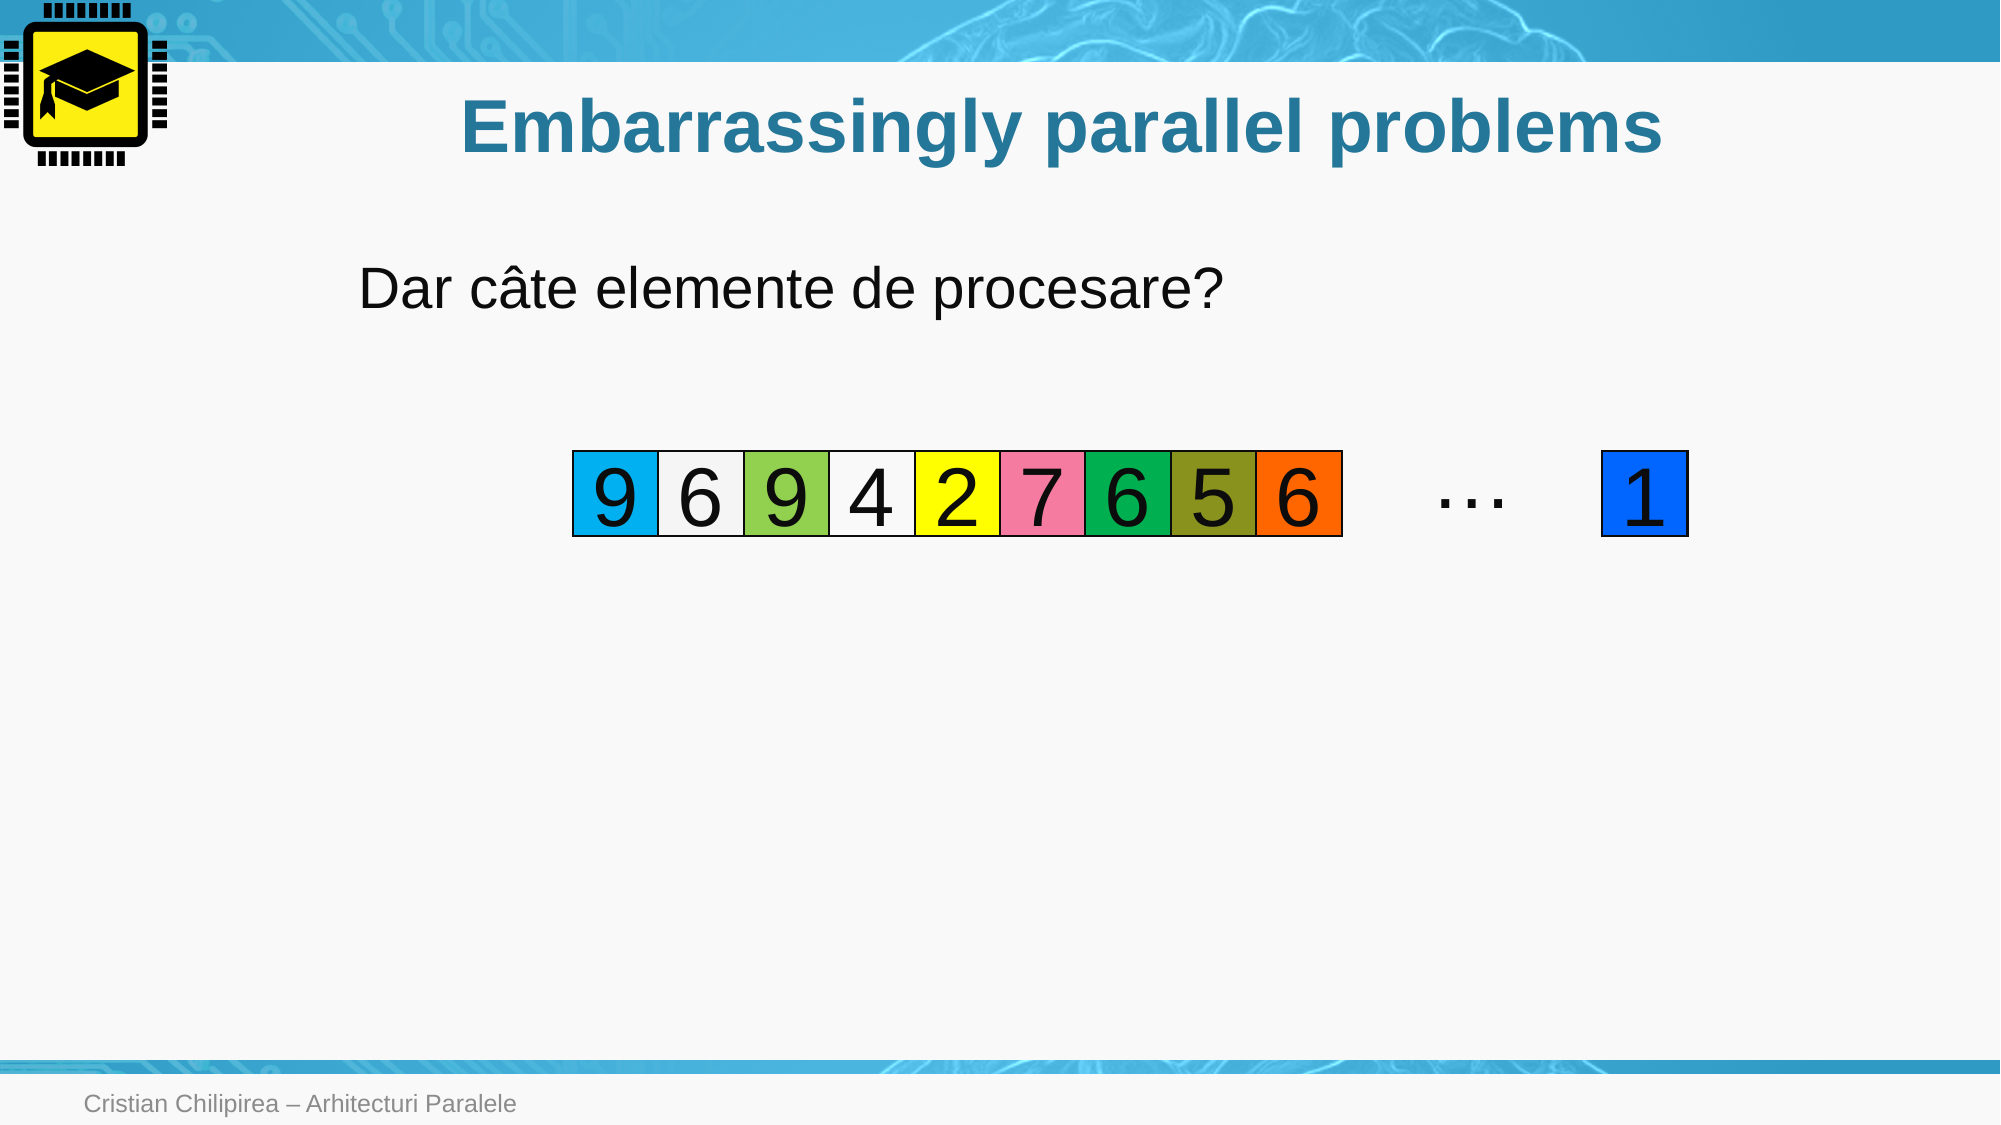

# Embarrassingly parallel problems
Dar câte elemente de procesare?
…
9
6
9
1
4
2
7
6
5
6
Cristian Chilipirea – Arhitecturi Paralele